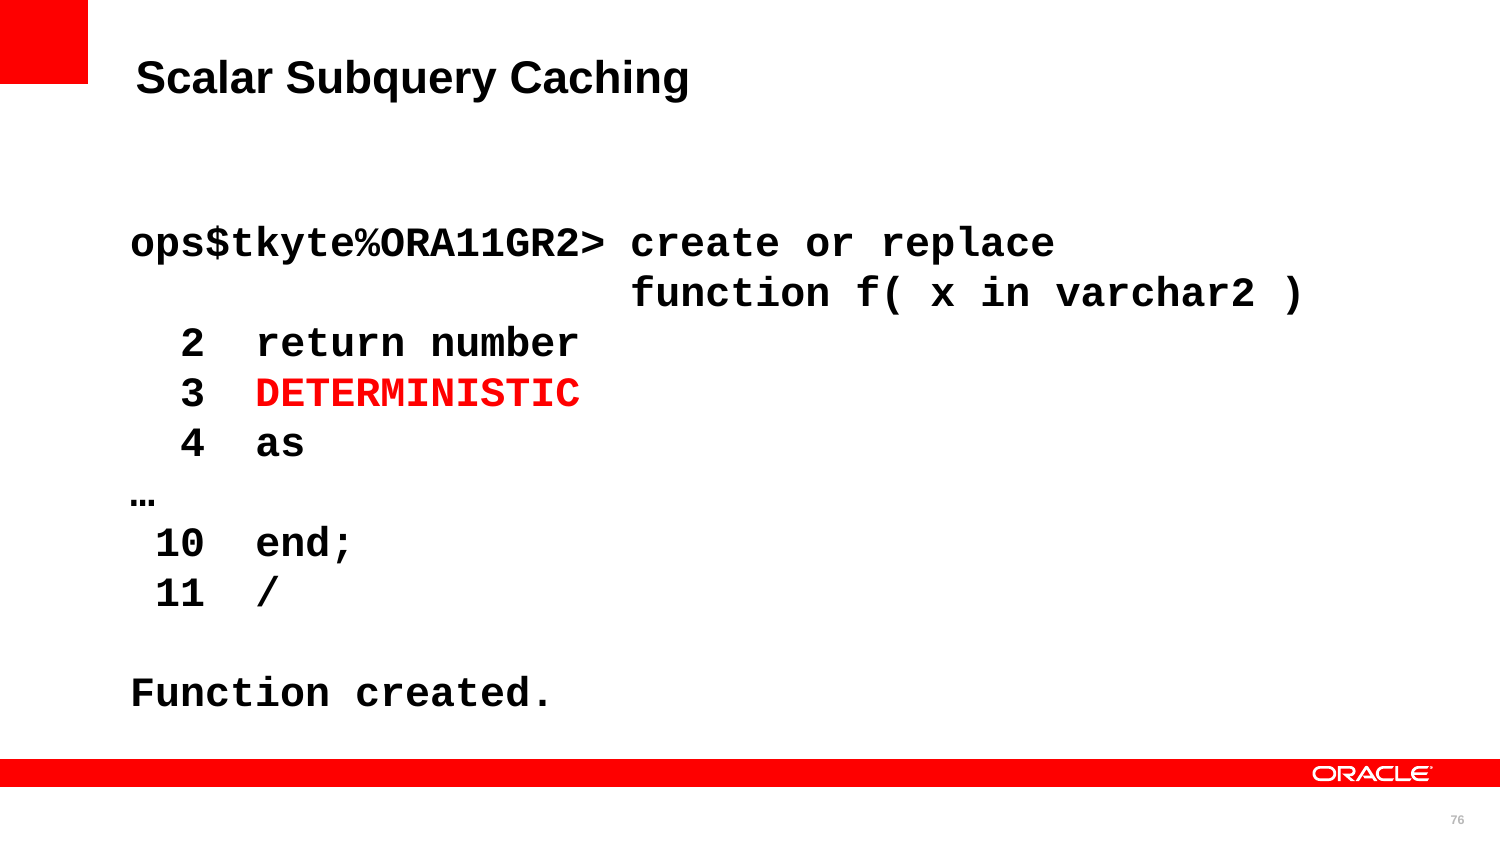

Scalar Subquery Caching
ops$tkyte%ORA11GR2> create or replace
                    function f( x in varchar2 )
  2  return number
  3  DETERMINISTIC
  4  as
…
 10  end;
 11  /

Function created.